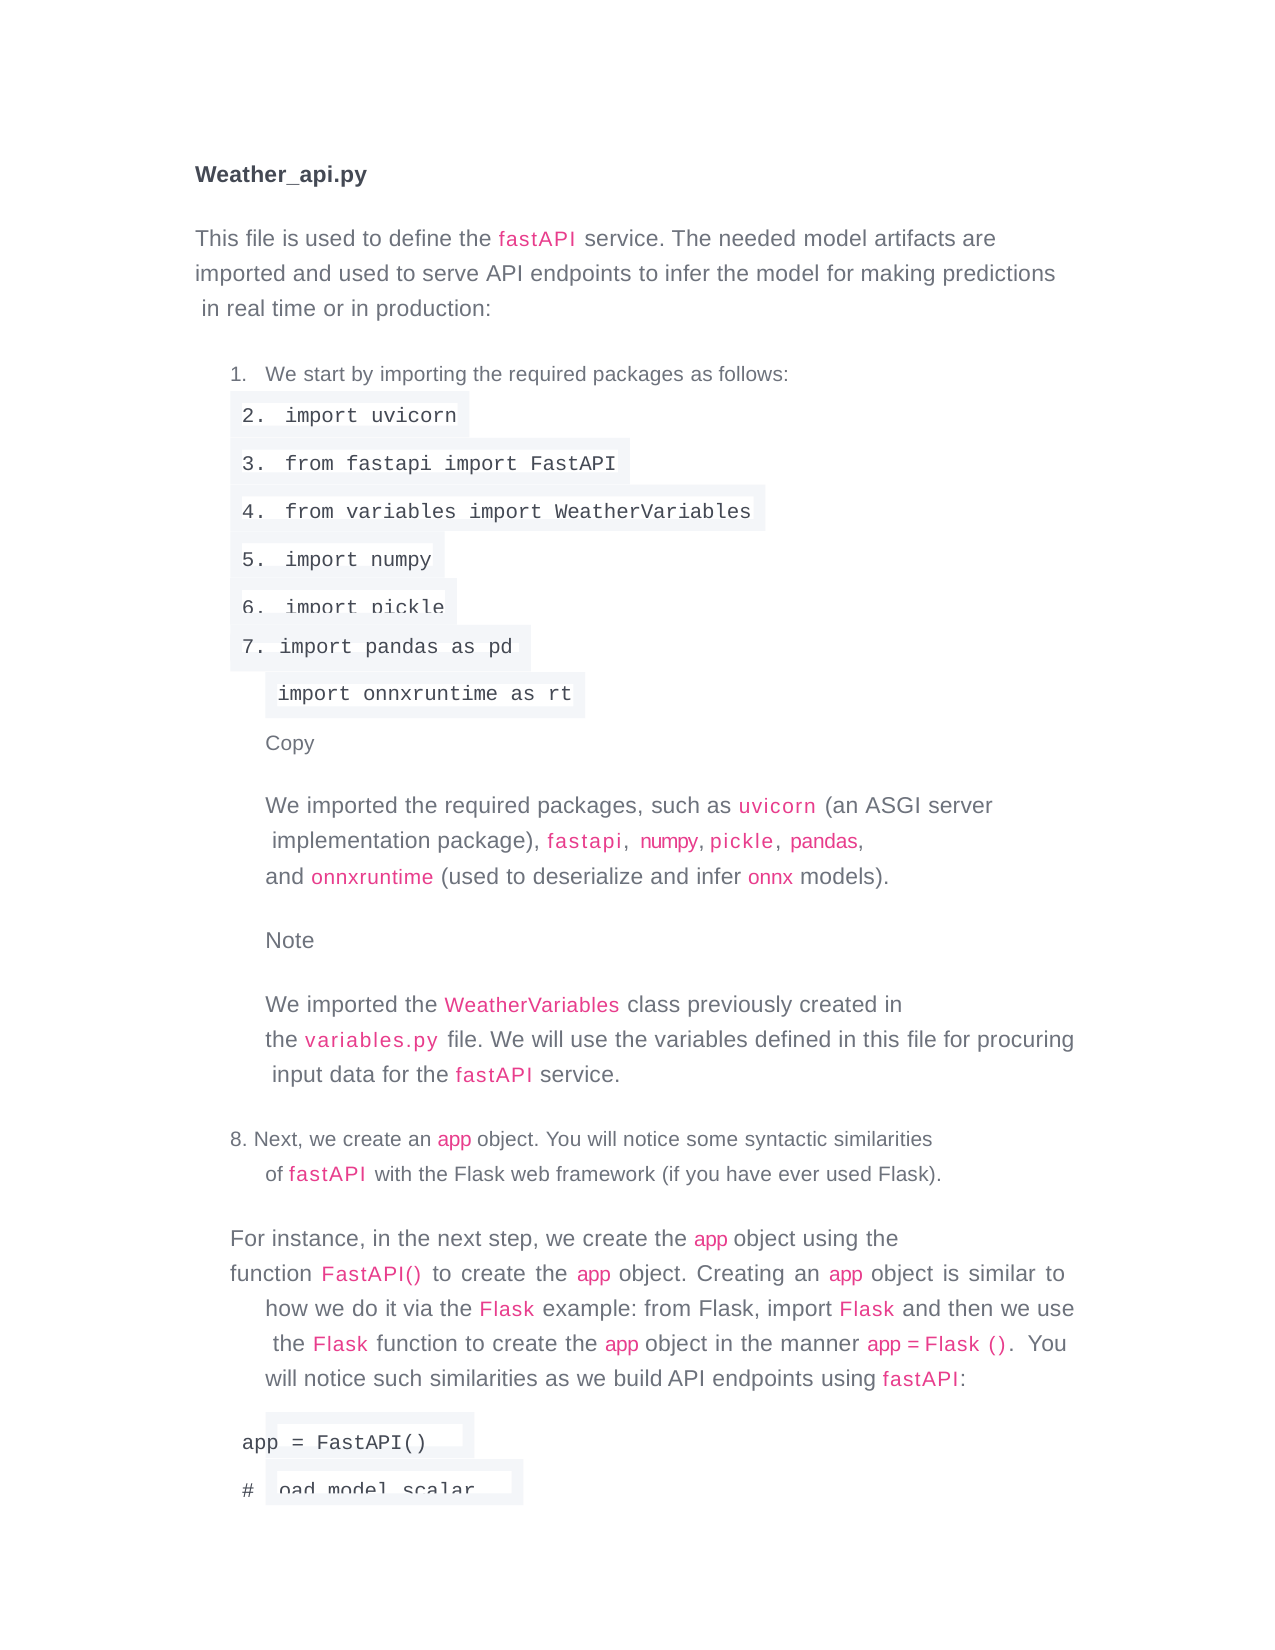

Weather_api.py

This file is used to define the fastAPI service. The needed model artifacts are  imported and used to serve API endpoints to infer the model for making predictions  in real time or in production:

We start by importing the required packages as follows:
import uvicorn

from fastapi import FastAPI

from variables import WeatherVariables

import numpy

import pickle

7. import pandas as pd
import onnxruntime as rt

Copy

We imported the required packages, such as uvicorn (an ASGI server  implementation package), fastapi, numpy, pickle, pandas,
and onnxruntime (used to deserialize and infer onnx models).

Note

We imported the WeatherVariables class previously created in
the variables.py file. We will use the variables defined in this file for procuring  input data for the fastAPI service.

8. Next, we create an app object. You will notice some syntactic similarities  of fastAPI with the Flask web framework (if you have ever used Flask).

For instance, in the next step, we create the app object using the
function FastAPI() to create the app object. Creating an app object is similar to  how we do it via the Flask example: from Flask, import Flask and then we use  the Flask function to create the app object in the manner app = Flask (). You  will notice such similarities as we build API endpoints using fastAPI:

app = FastAPI()

# Load model scalar